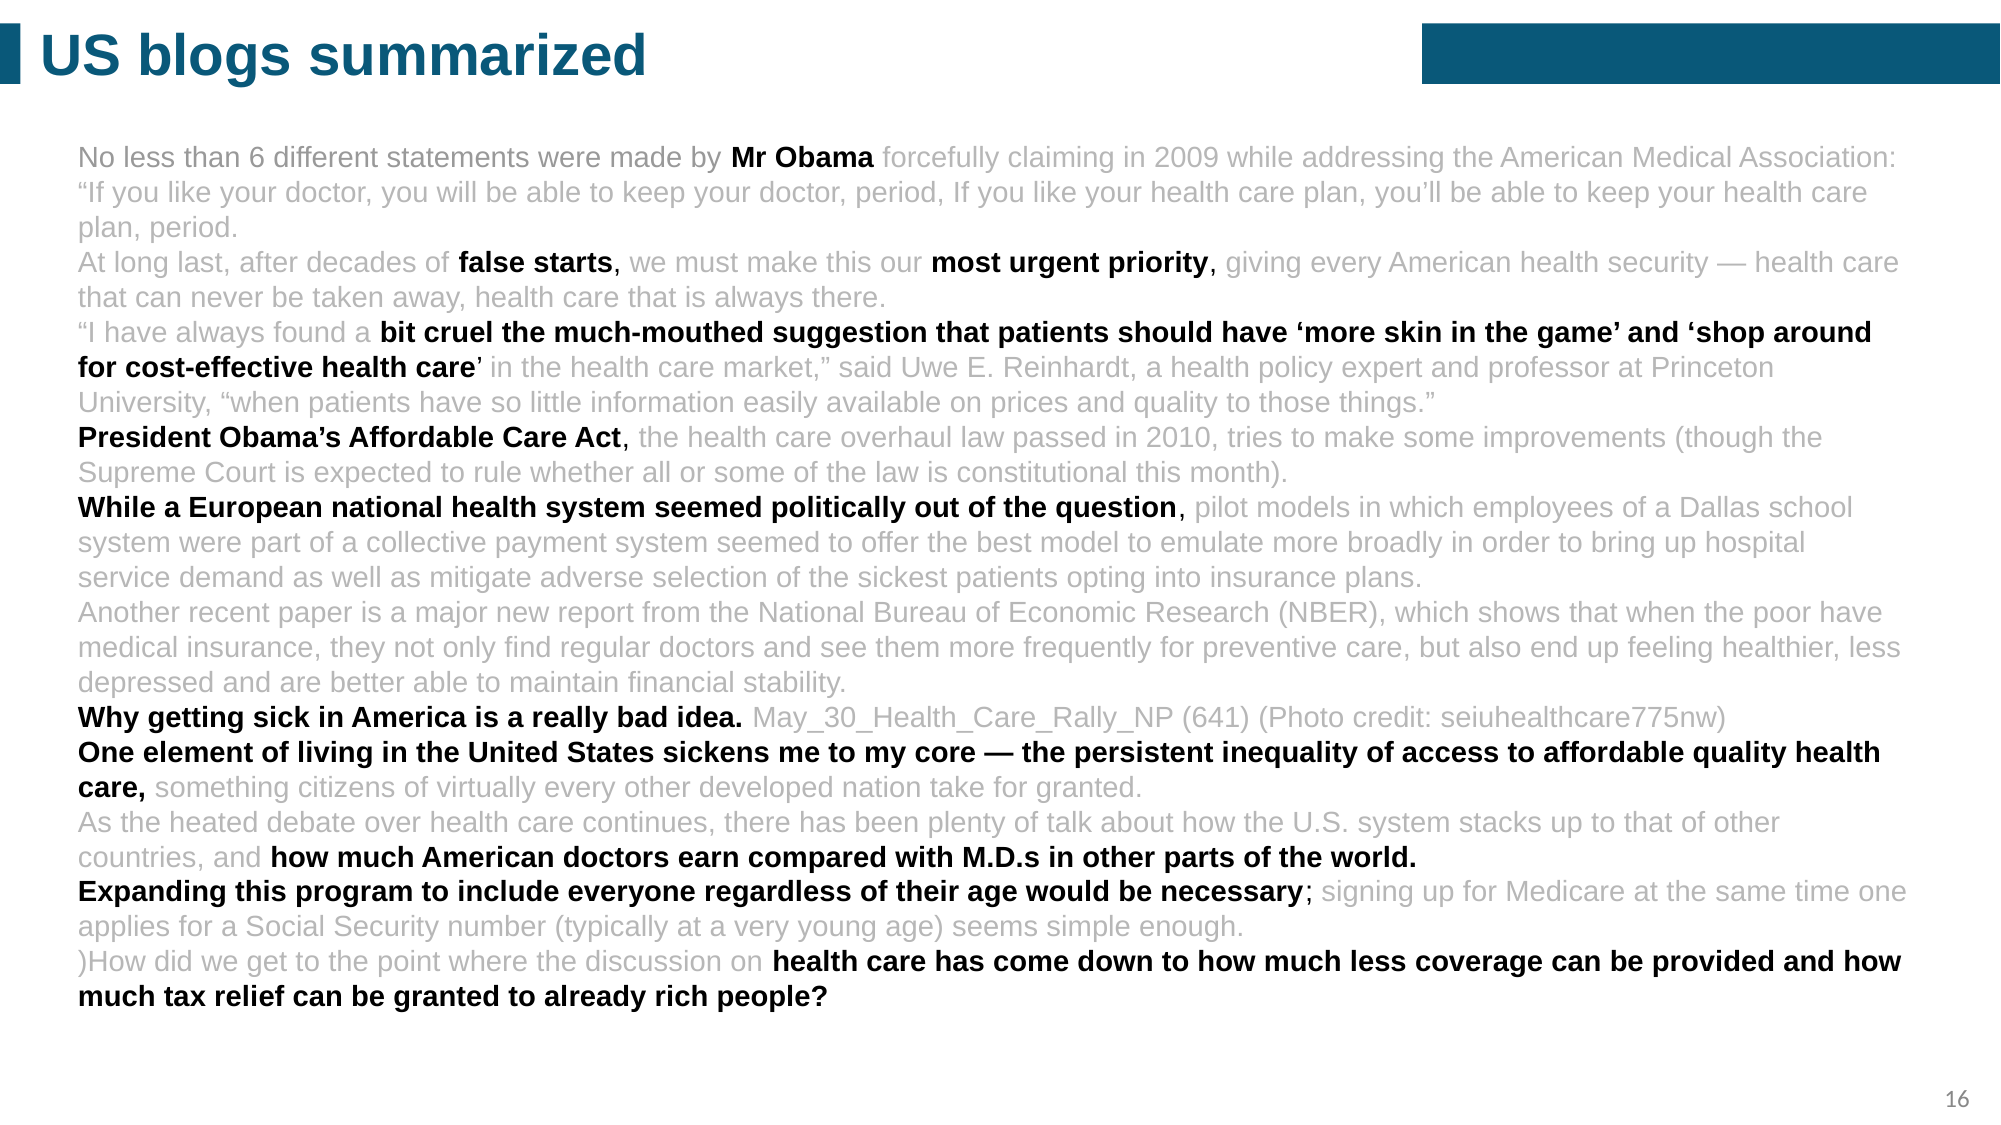

US blogs summarized

No less than 6 different statements were made by Mr Obama forcefully claiming in 2009 while addressing the American Medical Association:
“If you like your doctor, you will be able to keep your doctor, period, If you like your health care plan, you’ll be able to keep your health care plan, period.
At long last, after decades of false starts, we must make this our most urgent priority, giving every American health security — health care that can never be taken away, health care that is always there.
“I have always found a bit cruel the much-mouthed suggestion that patients should have ‘more skin in the game’ and ‘shop around for cost-effective health care’ in the health care market,” said Uwe E. Reinhardt, a health policy expert and professor at Princeton University, “when patients have so little information easily available on prices and quality to those things.”
President Obama’s Affordable Care Act, the health care overhaul law passed in 2010, tries to make some improvements (though the Supreme Court is expected to rule whether all or some of the law is constitutional this month).
While a European national health system seemed politically out of the question, pilot models in which employees of a Dallas school system were part of a collective payment system seemed to offer the best model to emulate more broadly in order to bring up hospital service demand as well as mitigate adverse selection of the sickest patients opting into insurance plans.
Another recent paper is a major new report from the National Bureau of Economic Research (NBER), which shows that when the poor have medical insurance, they not only find regular doctors and see them more frequently for preventive care, but also end up feeling healthier, less depressed and are better able to maintain financial stability.
Why getting sick in America is a really bad idea. May_30_Health_Care_Rally_NP (641) (Photo credit: seiuhealthcare775nw)
One element of living in the United States sickens me to my core — the persistent inequality of access to affordable quality health care, something citizens of virtually every other developed nation take for granted.
As the heated debate over health care continues, there has been plenty of talk about how the U.S. system stacks up to that of other countries, and how much American doctors earn compared with M.D.s in other parts of the world.
Expanding this program to include everyone regardless of their age would be necessary; signing up for Medicare at the same time one applies for a Social Security number (typically at a very young age) seems simple enough.
)How did we get to the point where the discussion on health care has come down to how much less coverage can be provided and how much tax relief can be granted to already rich people?
16